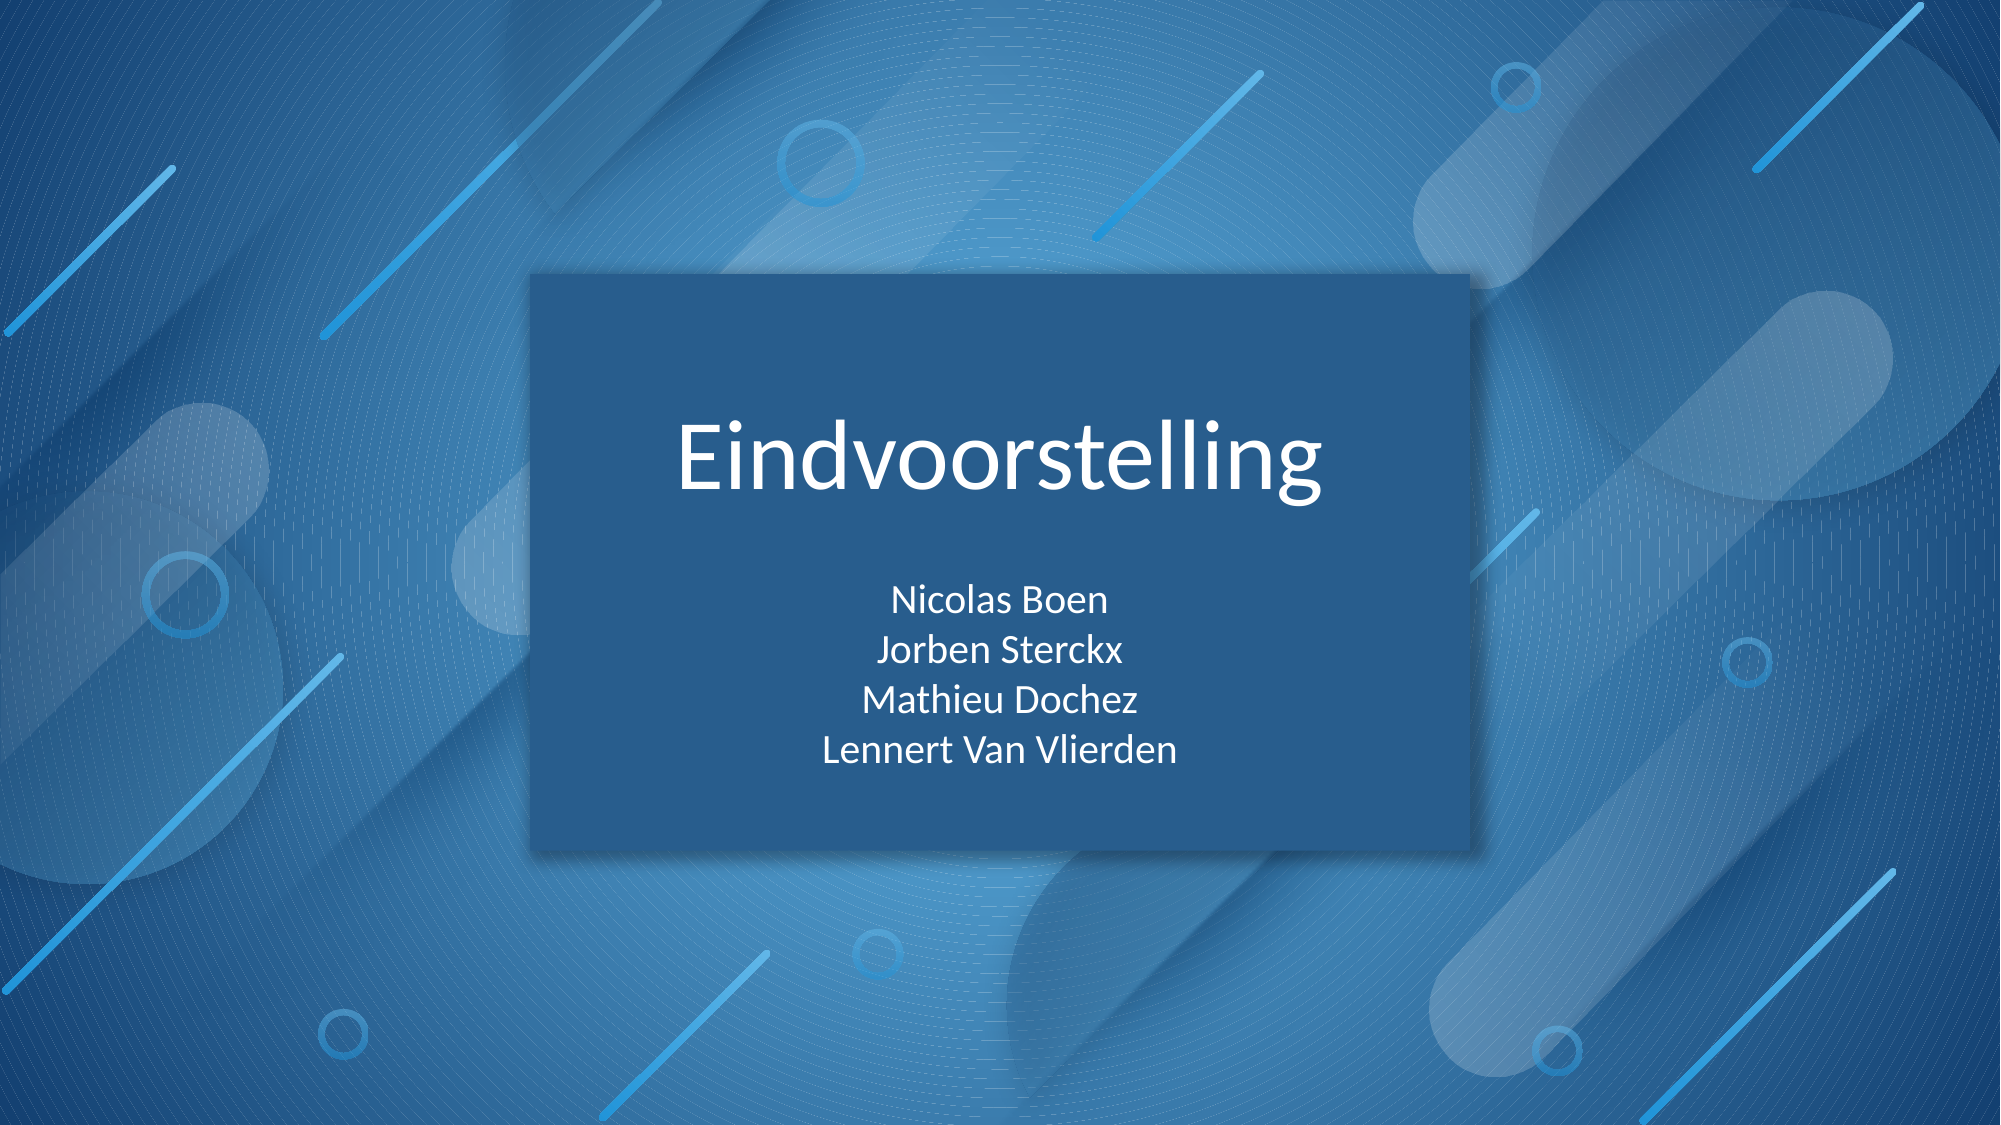

Eindvoorstelling
Nicolas Boen
Jorben Sterckx
Mathieu Dochez
Lennert Van Vlierden